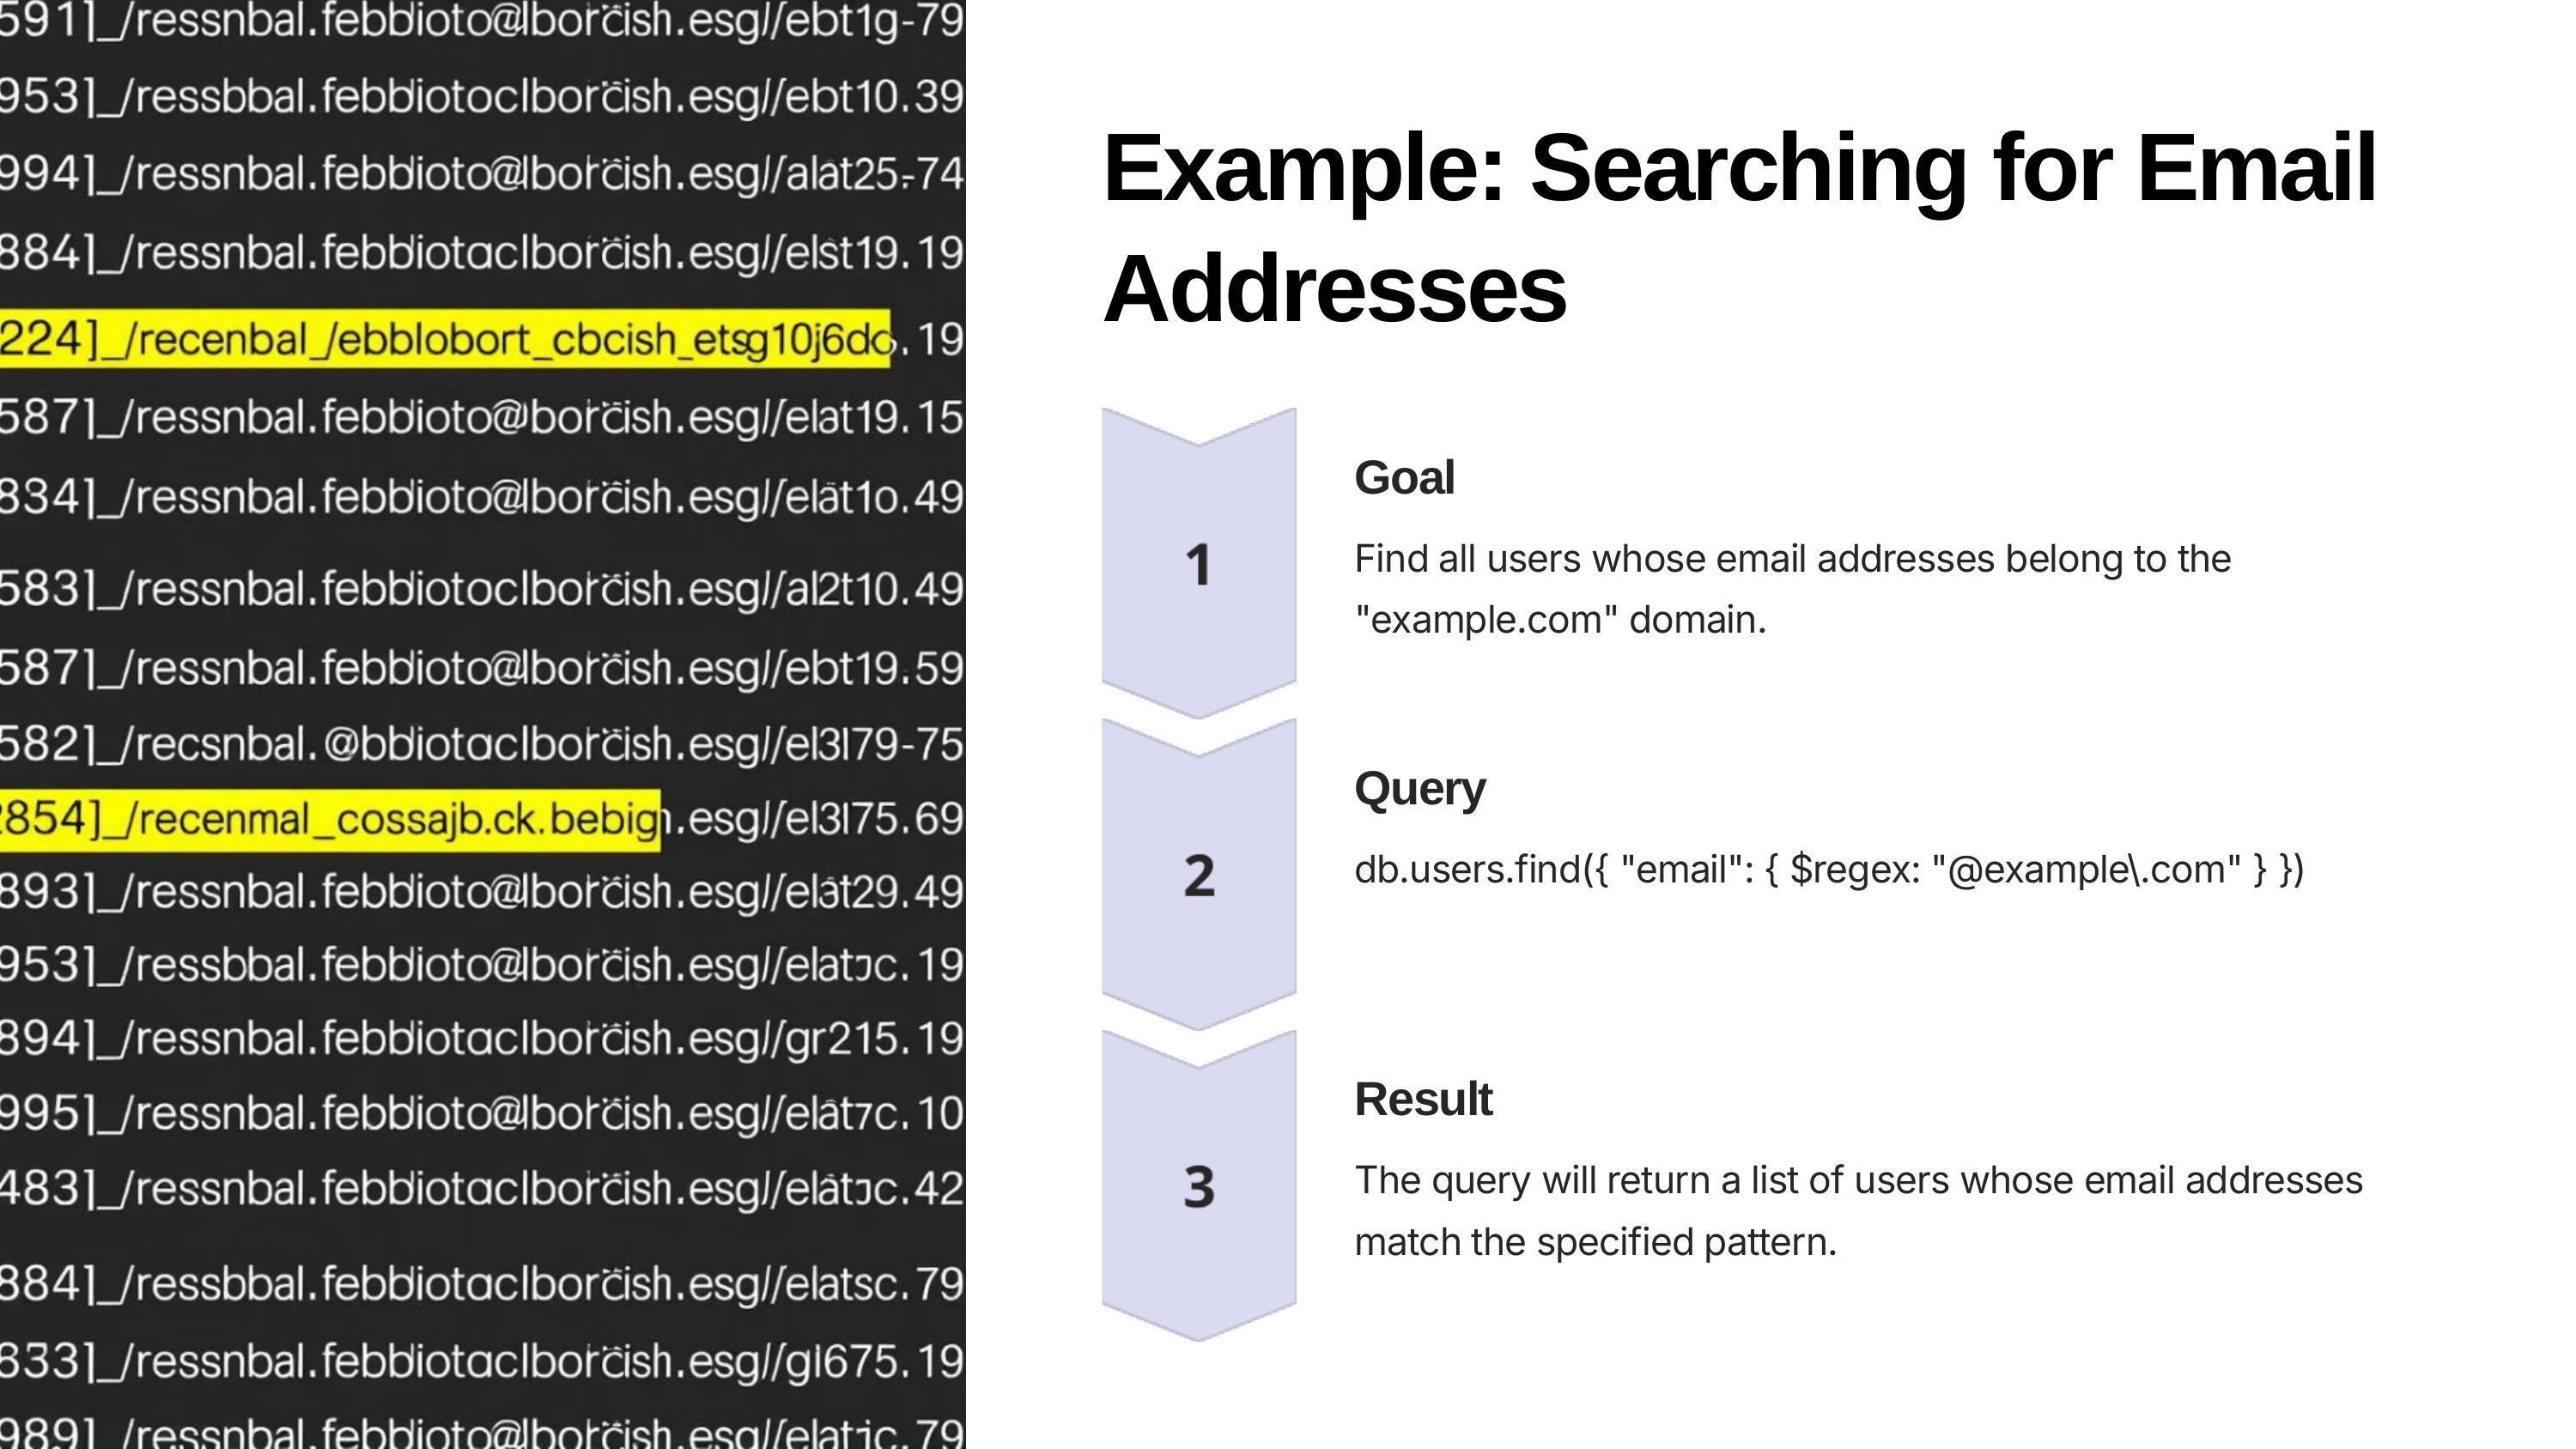

Example: Searching for Email Addresses

Goal
Find all users whose email addresses belong to the "example.com" domain.

Query
db.users.find({ "email": { $regex: "@example\.com" } })

Result
The query will return a list of users whose email addresses match the specified pattern.